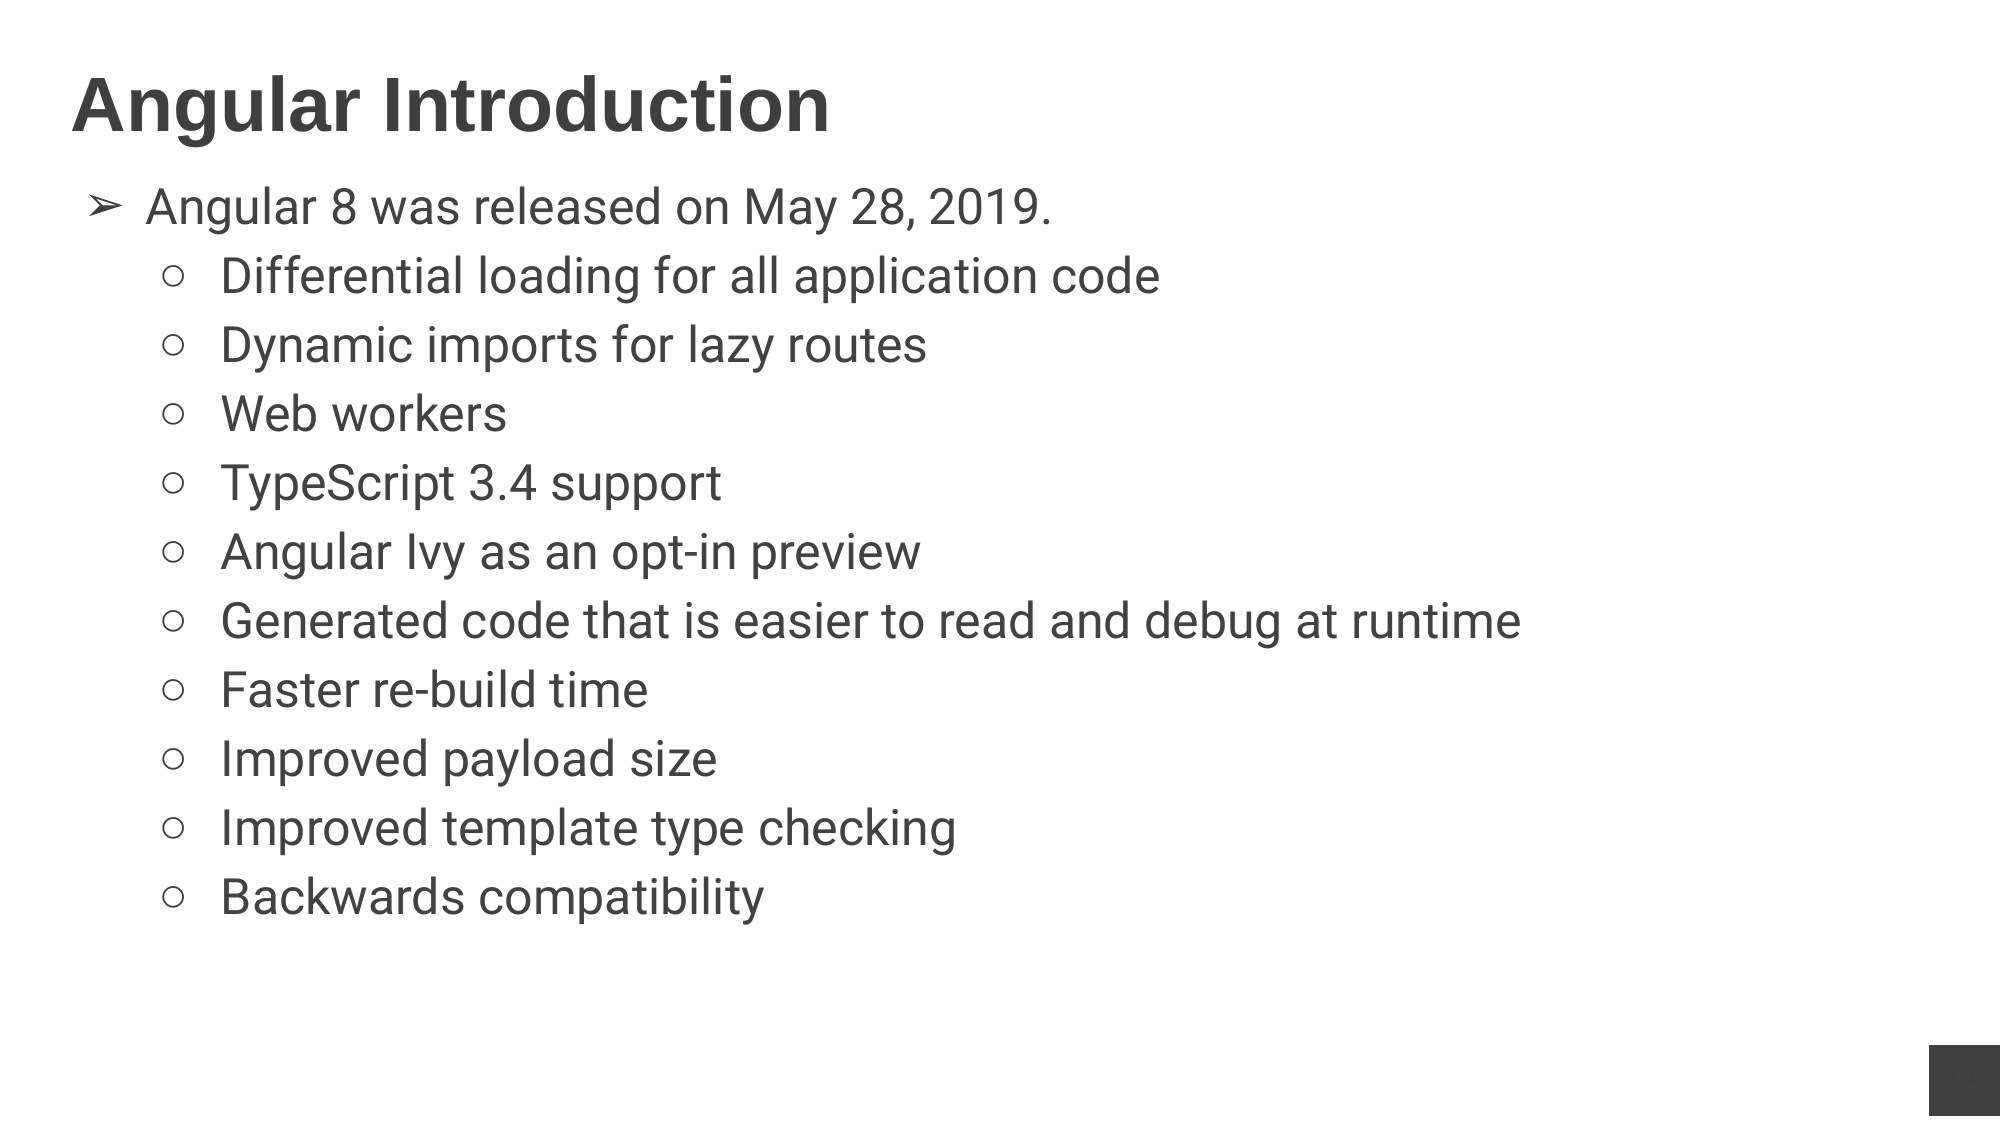

# Angular Introduction
Angular 8 was released on May 28, 2019.
Differential loading for all application code
Dynamic imports for lazy routes
Web workers
TypeScript 3.4 support
Angular Ivy as an opt-in preview
Generated code that is easier to read and debug at runtime
Faster re-build time
Improved payload size
Improved template type checking
Backwards compatibility

12